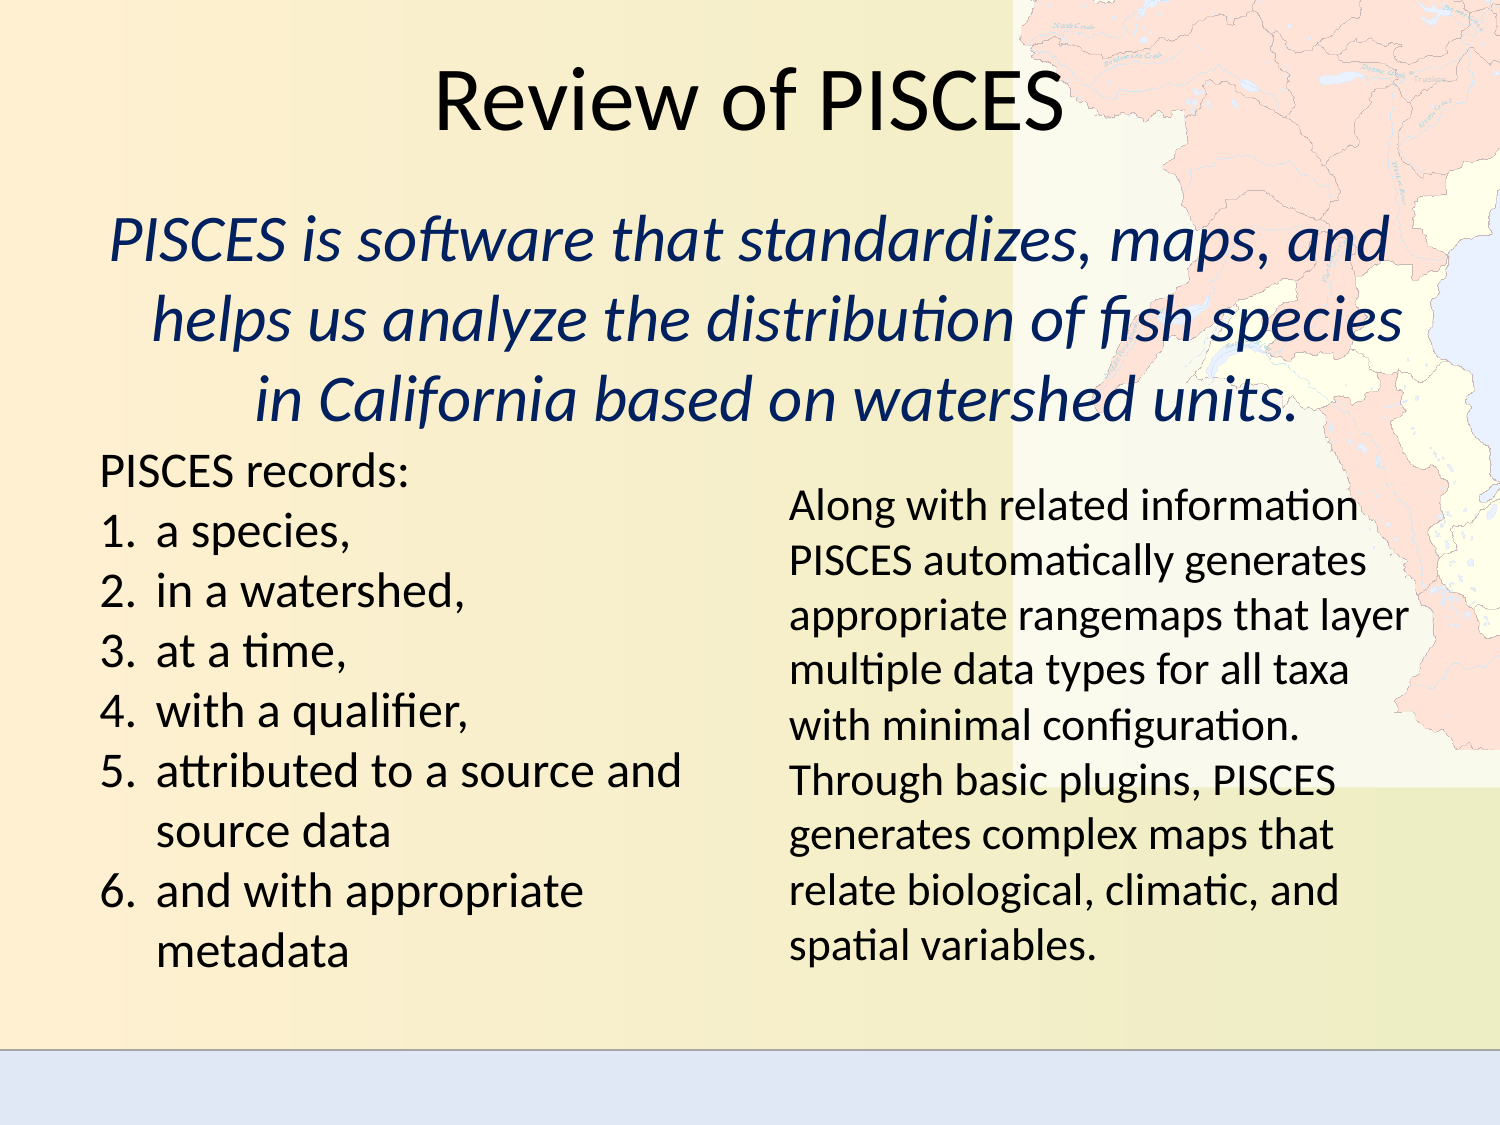

# Review of PISCES
PISCES is software that standardizes, maps, and helps us analyze the distribution of fish species in California based on watershed units.
PISCES records:
a species,
in a watershed,
at a time,
with a qualifier,
attributed to a source and source data
and with appropriate metadata
Along with related information PISCES automatically generates appropriate rangemaps that layer multiple data types for all taxa with minimal configuration. Through basic plugins, PISCES generates complex maps that relate biological, climatic, and spatial variables.